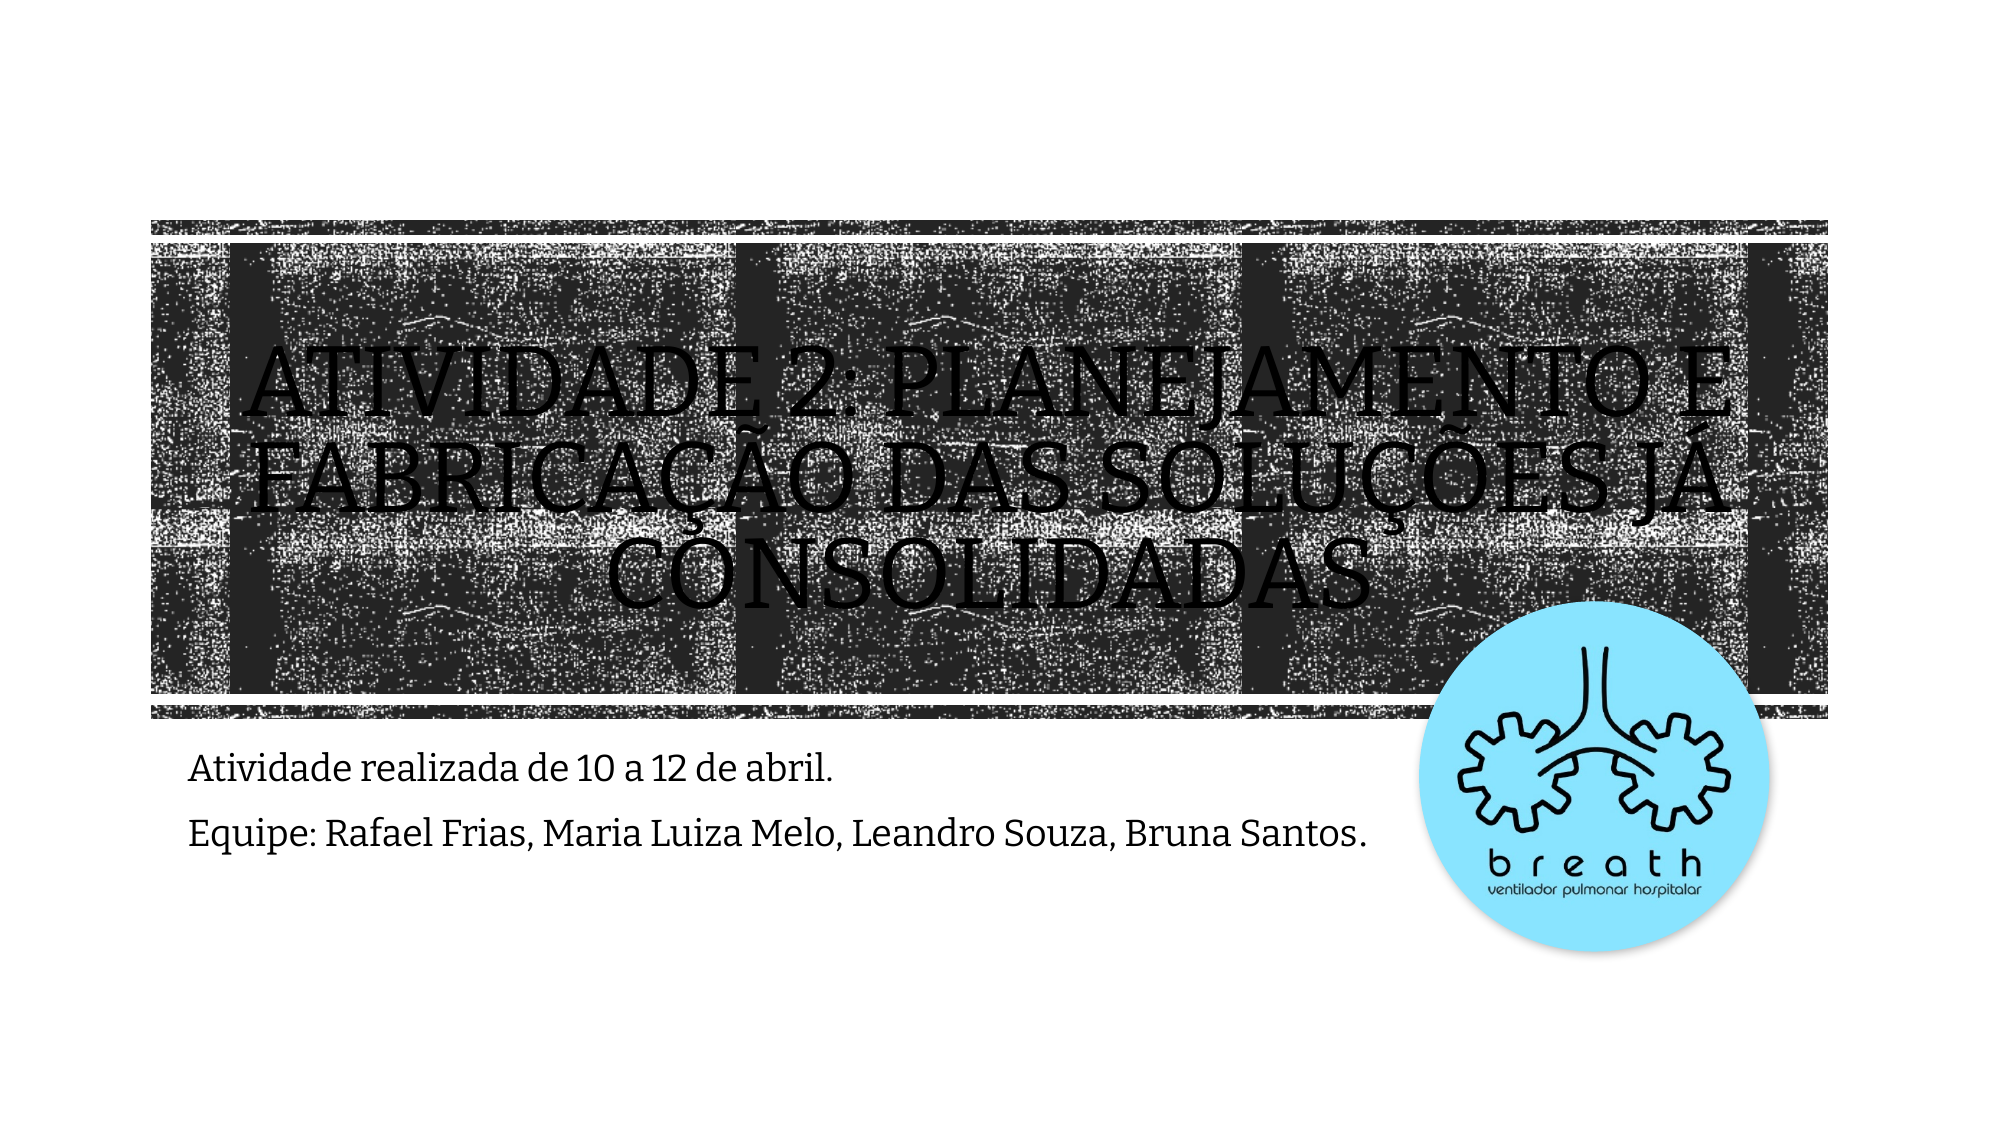

# Atividade 2: Planejamento e fabricação das soluções já consolidadas

Atividade realizada de 10 a 12 de abril.
Equipe: Rafael Frias, Maria Luiza Melo, Leandro Souza, Bruna Santos.